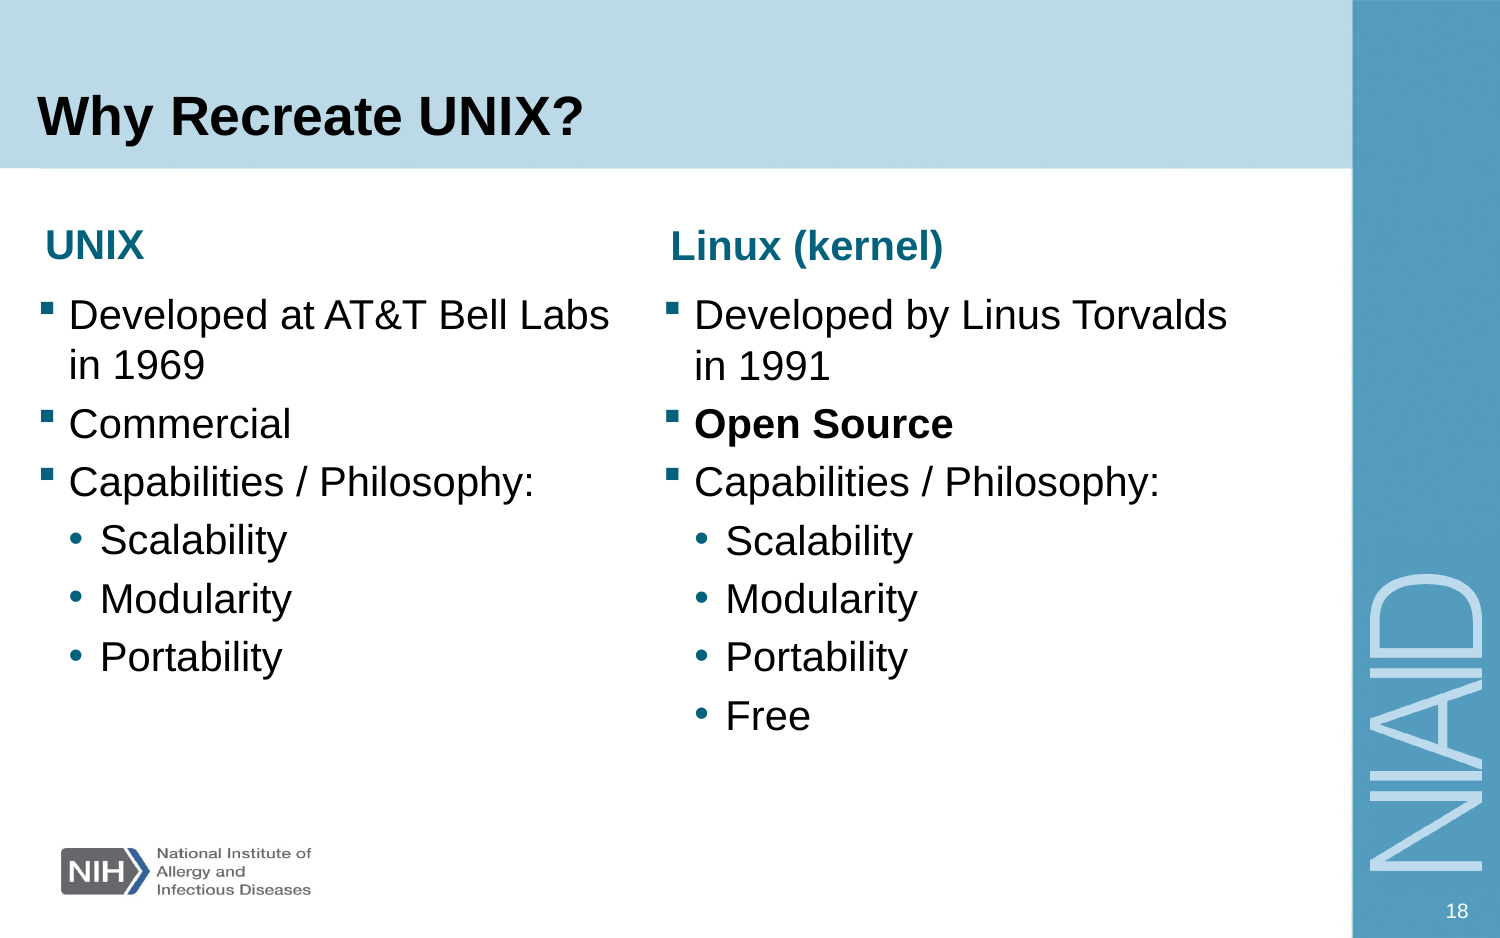

# Why Recreate UNIX?
UNIX
Linux (kernel)
Developed at AT&T Bell Labs in 1969
Commercial
Capabilities / Philosophy:
Scalability
Modularity
Portability

Developed by Linus Torvalds in 1991
Open Source
Capabilities / Philosophy:
Scalability
Modularity
Portability
Free

18